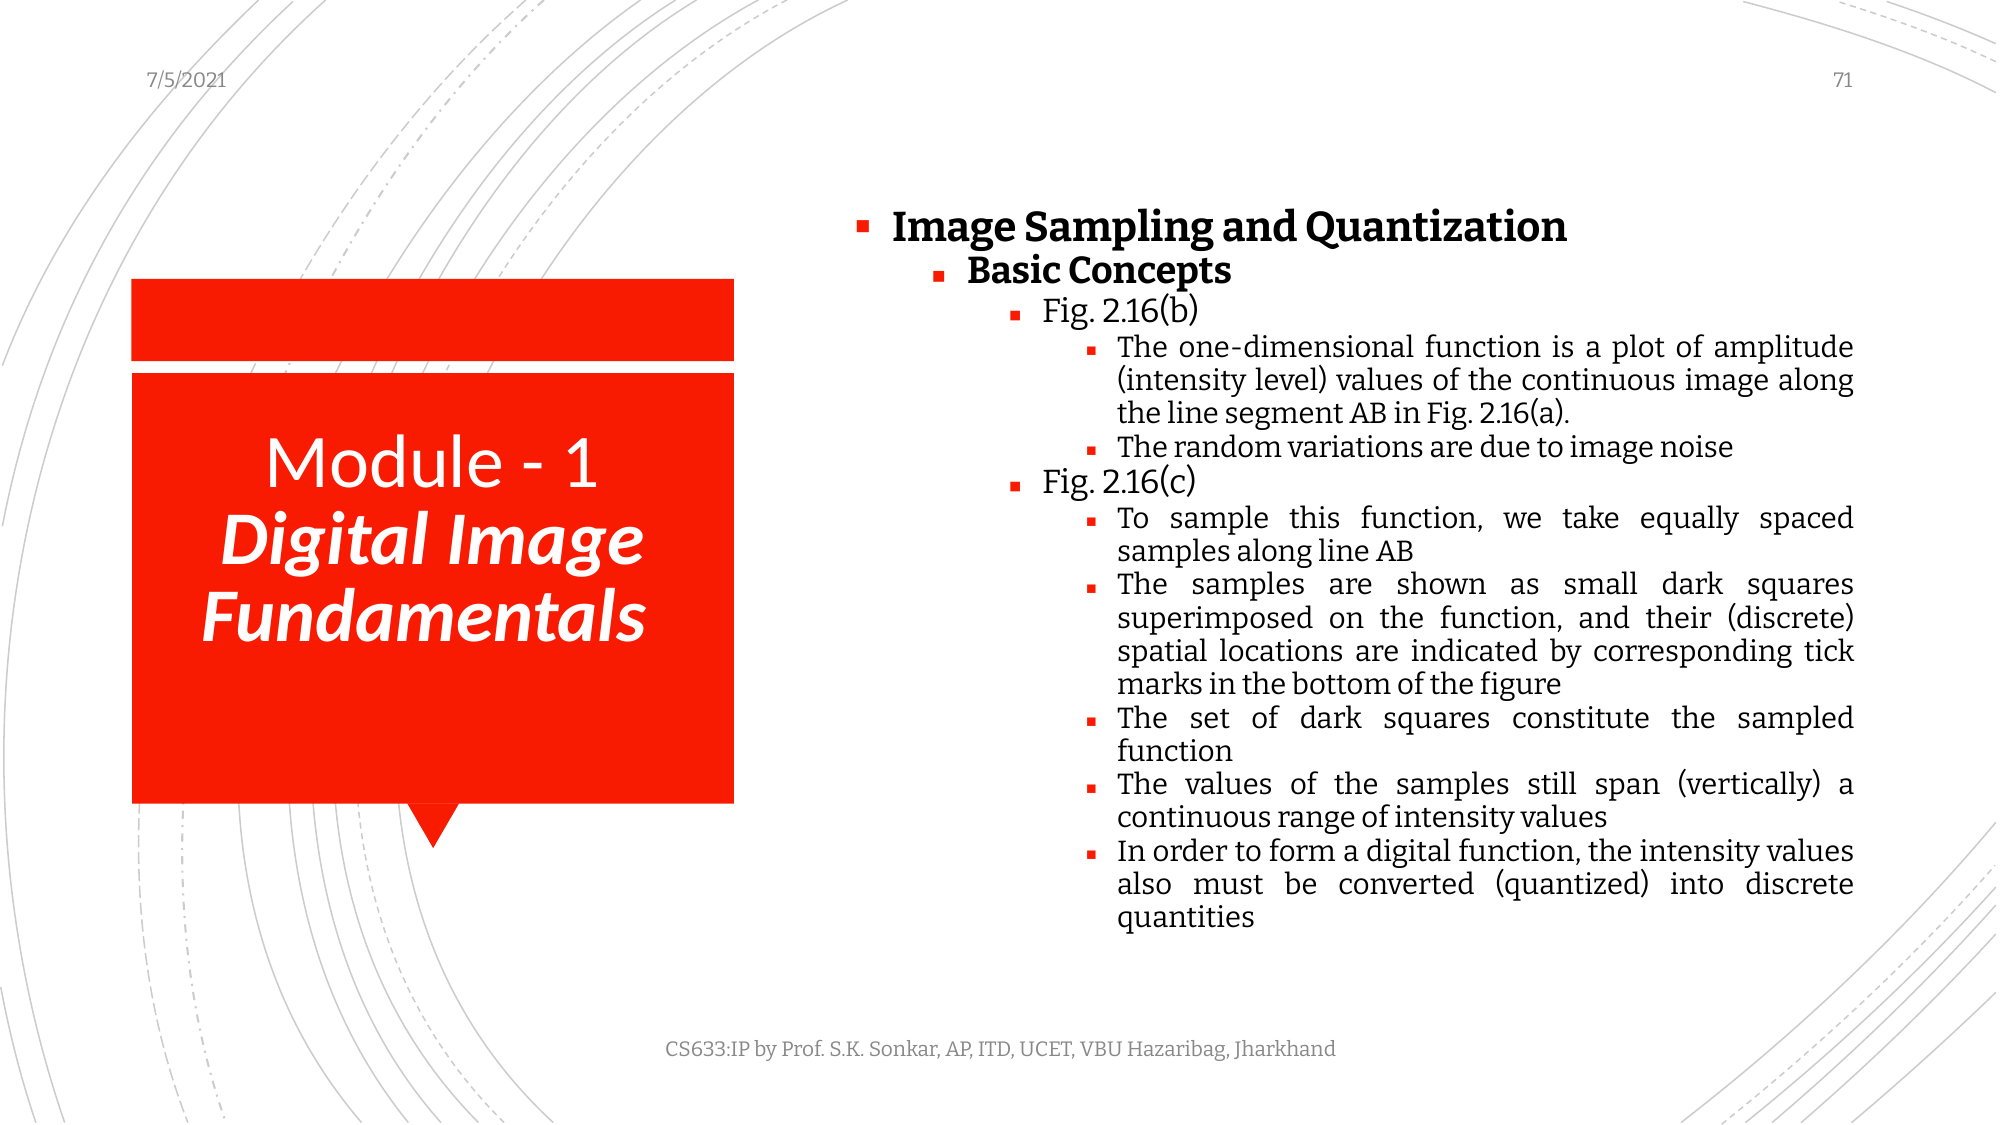

7/5/2021
71
Image Sampling and Quantization
Basic Concepts
Fig. 2.16(b)
The one-dimensional function is a plot of amplitude (intensity level) values of the continuous image along the line segment AB in Fig. 2.16(a).
The random variations are due to image noise
Fig. 2.16(c)
To sample this function, we take equally spaced samples along line AB
The samples are shown as small dark squares superimposed on the function, and their (discrete) spatial locations are indicated by corresponding tick marks in the bottom of the figure
The set of dark squares constitute the sampled function
The values of the samples still span (vertically) a continuous range of intensity values
In order to form a digital function, the intensity values also must be converted (quantized) into discrete quantities
# Module - 1 Digital Image Fundamentals
CS633:IP by Prof. S.K. Sonkar, AP, ITD, UCET, VBU Hazaribag, Jharkhand